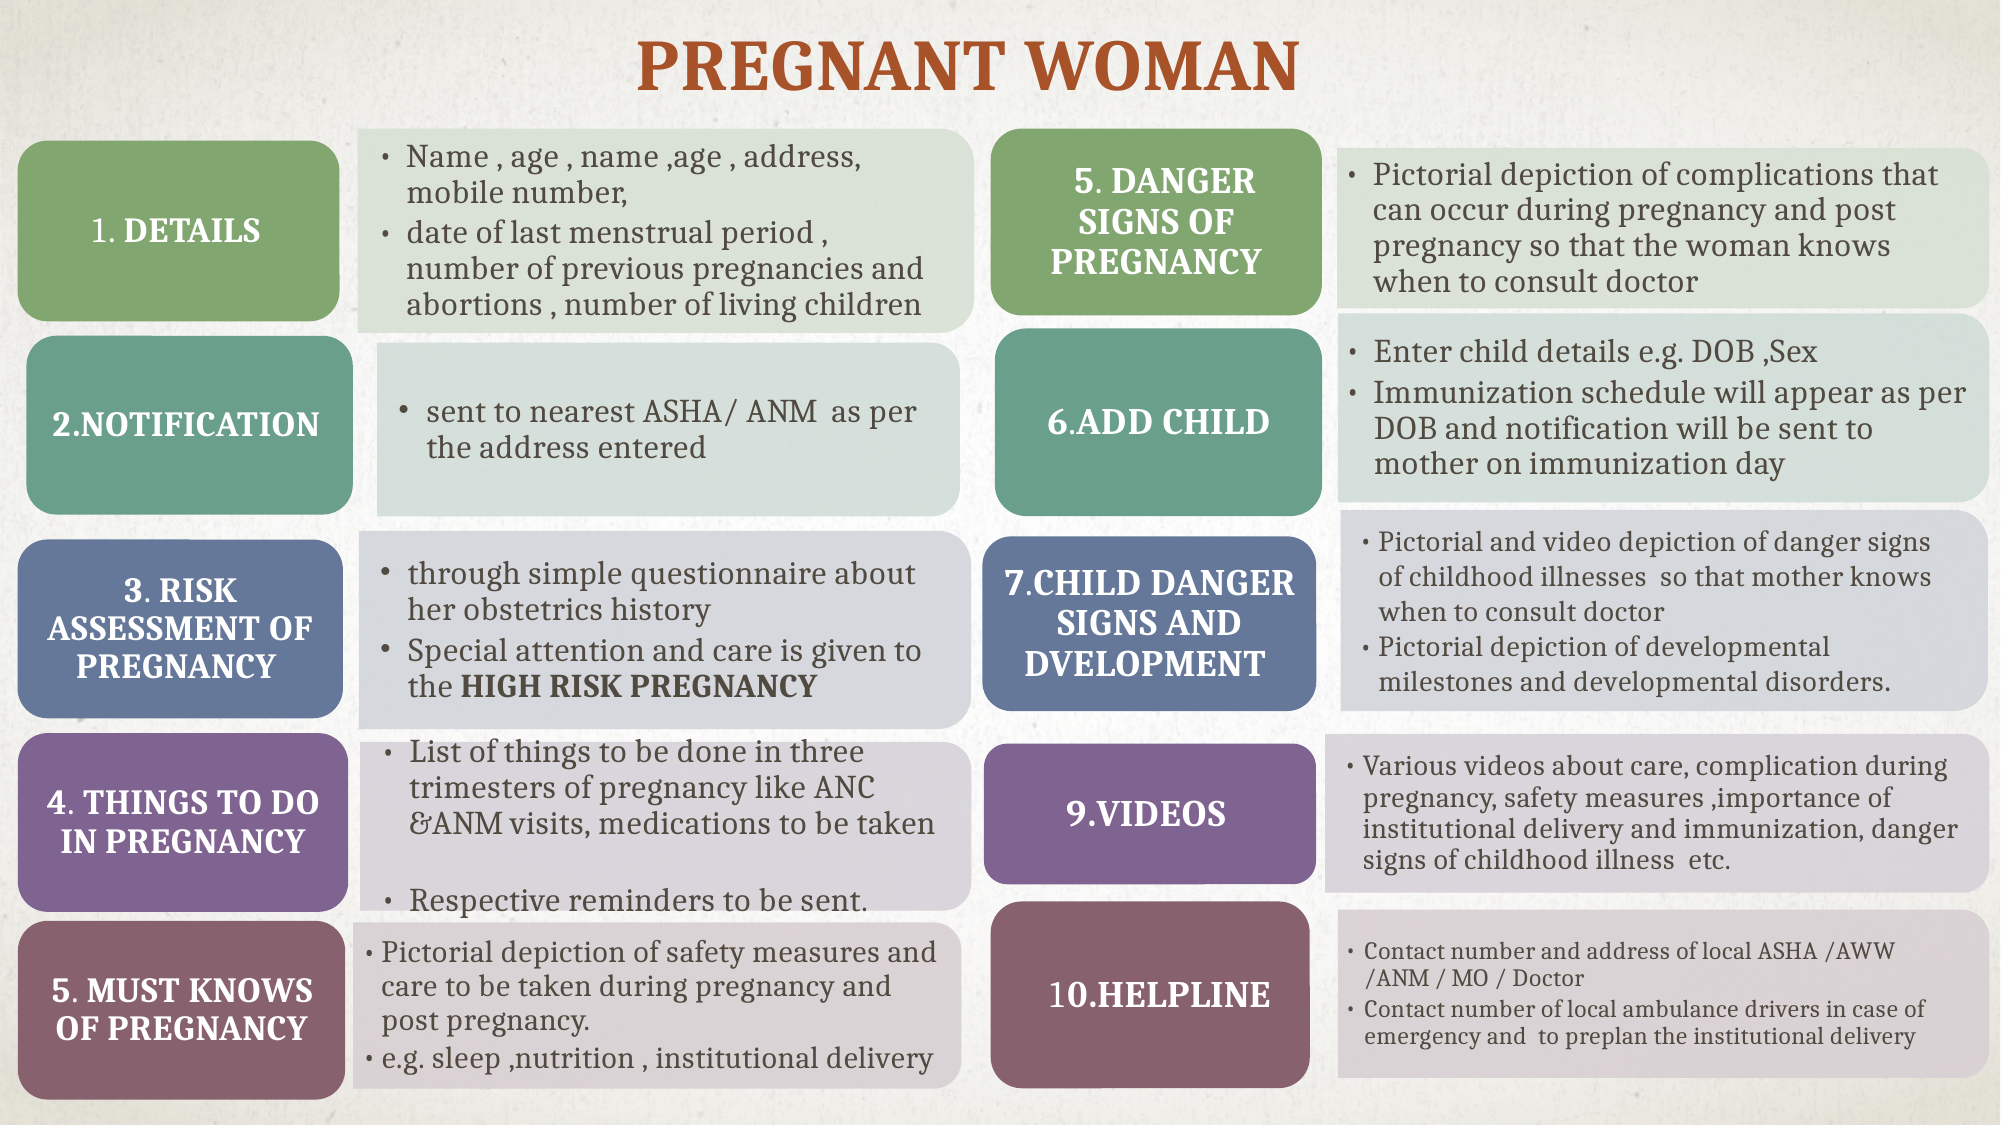

PREGNANT WOMAN

  5. DANGER SIGNS OF PREGNANCY
Pictorial depiction of complications that can occur during pregnancy and post pregnancy so that the woman knows when to consult doctor

Enter child details e.g. DOB ,Sex
Immunization schedule will appear as per DOB and notification will be sent to mother on immunization day

6.ADD CHILD

Pictorial and video depiction of danger signs of childhood illnesses  so that mother knows when to consult doctor
Pictorial depiction of developmental milestones and developmental disorders.

7.CHILD DANGER SIGNS AND DVELOPMENT

Various videos about care, complication during pregnancy, safety measures ,importance of institutional delivery and immunization, danger signs of childhood illness  etc.

9.VIDEOS

  10.HELPLINE
Contact number and address of local ASHA /AWW /ANM / MO / Doctor
Contact number of local ambulance drivers in case of emergency and  to preplan the institutional delivery

Name , age , name ,age , address, mobile number,
date of last menstrual period , number of previous pregnancies and abortions , number of living children

1. DETAILS

2.NOTIFICATION
sent to nearest ASHA/ ANM  as per the address entered

through simple questionnaire about her obstetrics history
Special attention and care is given to the HIGH RISK PREGNANCY
3. RISK ASSESSMENT OF PREGNANCY

4. THINGS TO DO IN PREGNANCY
List of things to be done in three trimesters of pregnancy like ANC &ANM visits, medications to be taken
Respective reminders to be sent.

5. MUST KNOWS OF PREGNANCY
Pictorial depiction of safety measures and care to be taken during pregnancy and post pregnancy.
e.g. sleep ,nutrition , institutional delivery